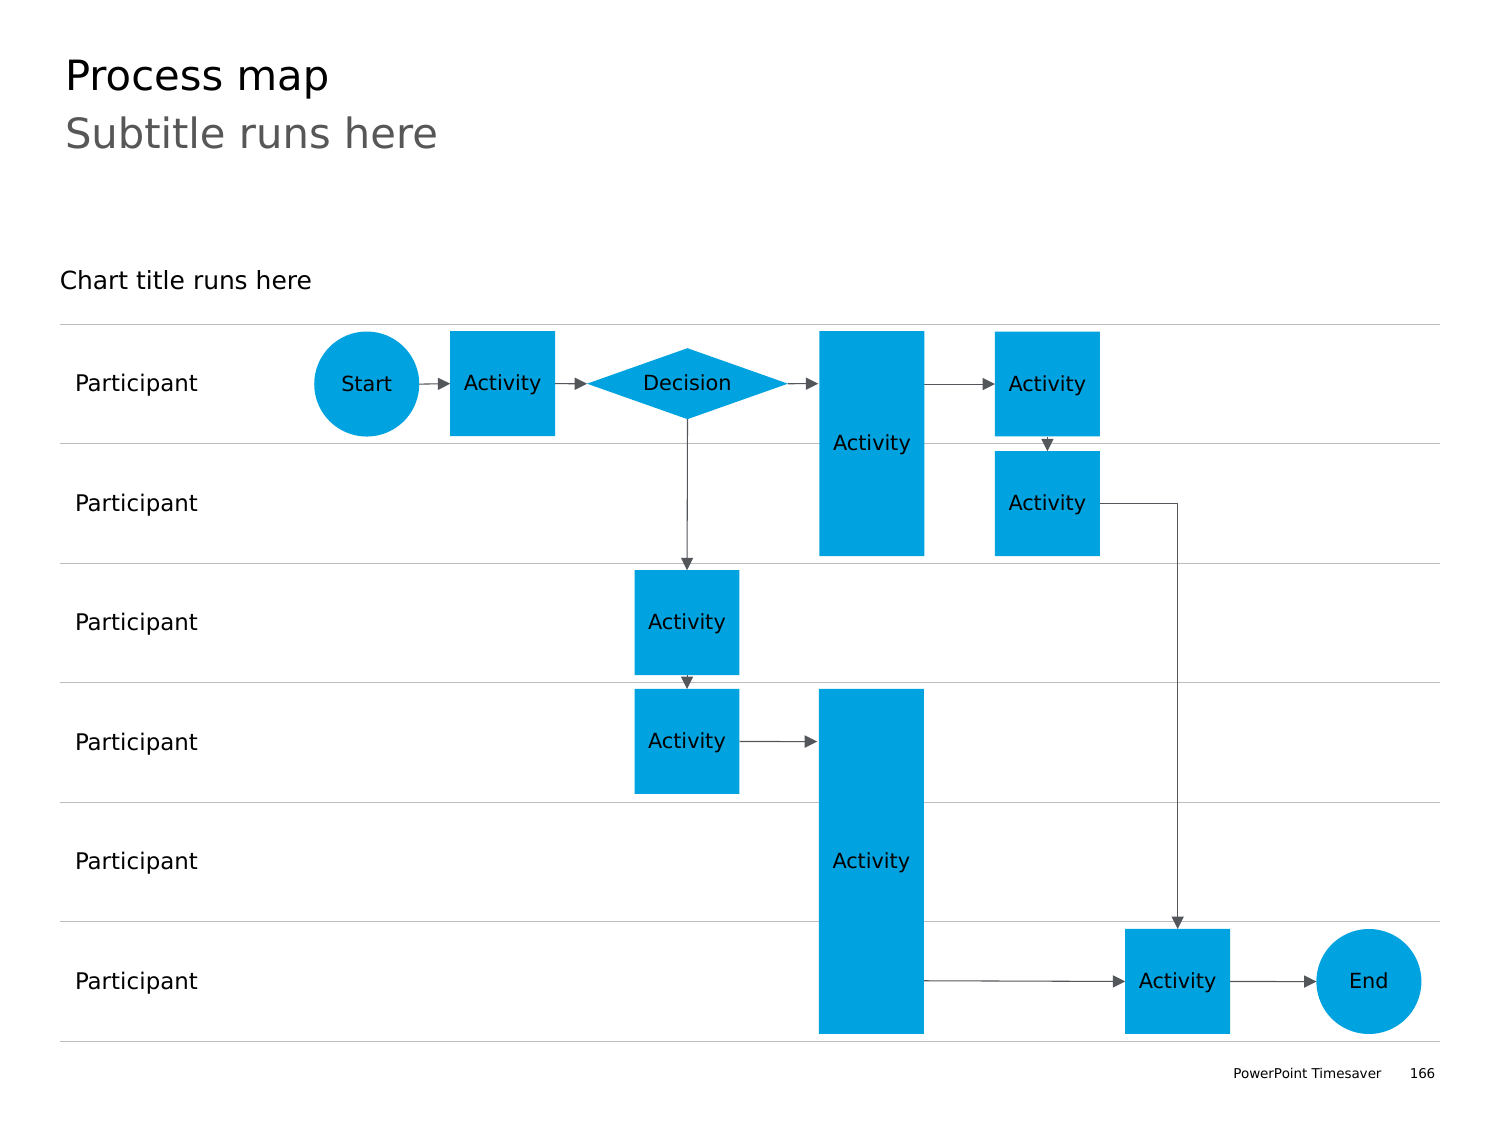

# Process map
Subtitle runs here
Chart title runs here
| Participant |  |
| --- | --- |
| Participant |  |
| Participant |  |
| Participant |  |
| Participant |  |
| Participant |  |
Activity
Activity
Start
Activity
Decision
Activity
Activity
Activity
Activity
Activity
End